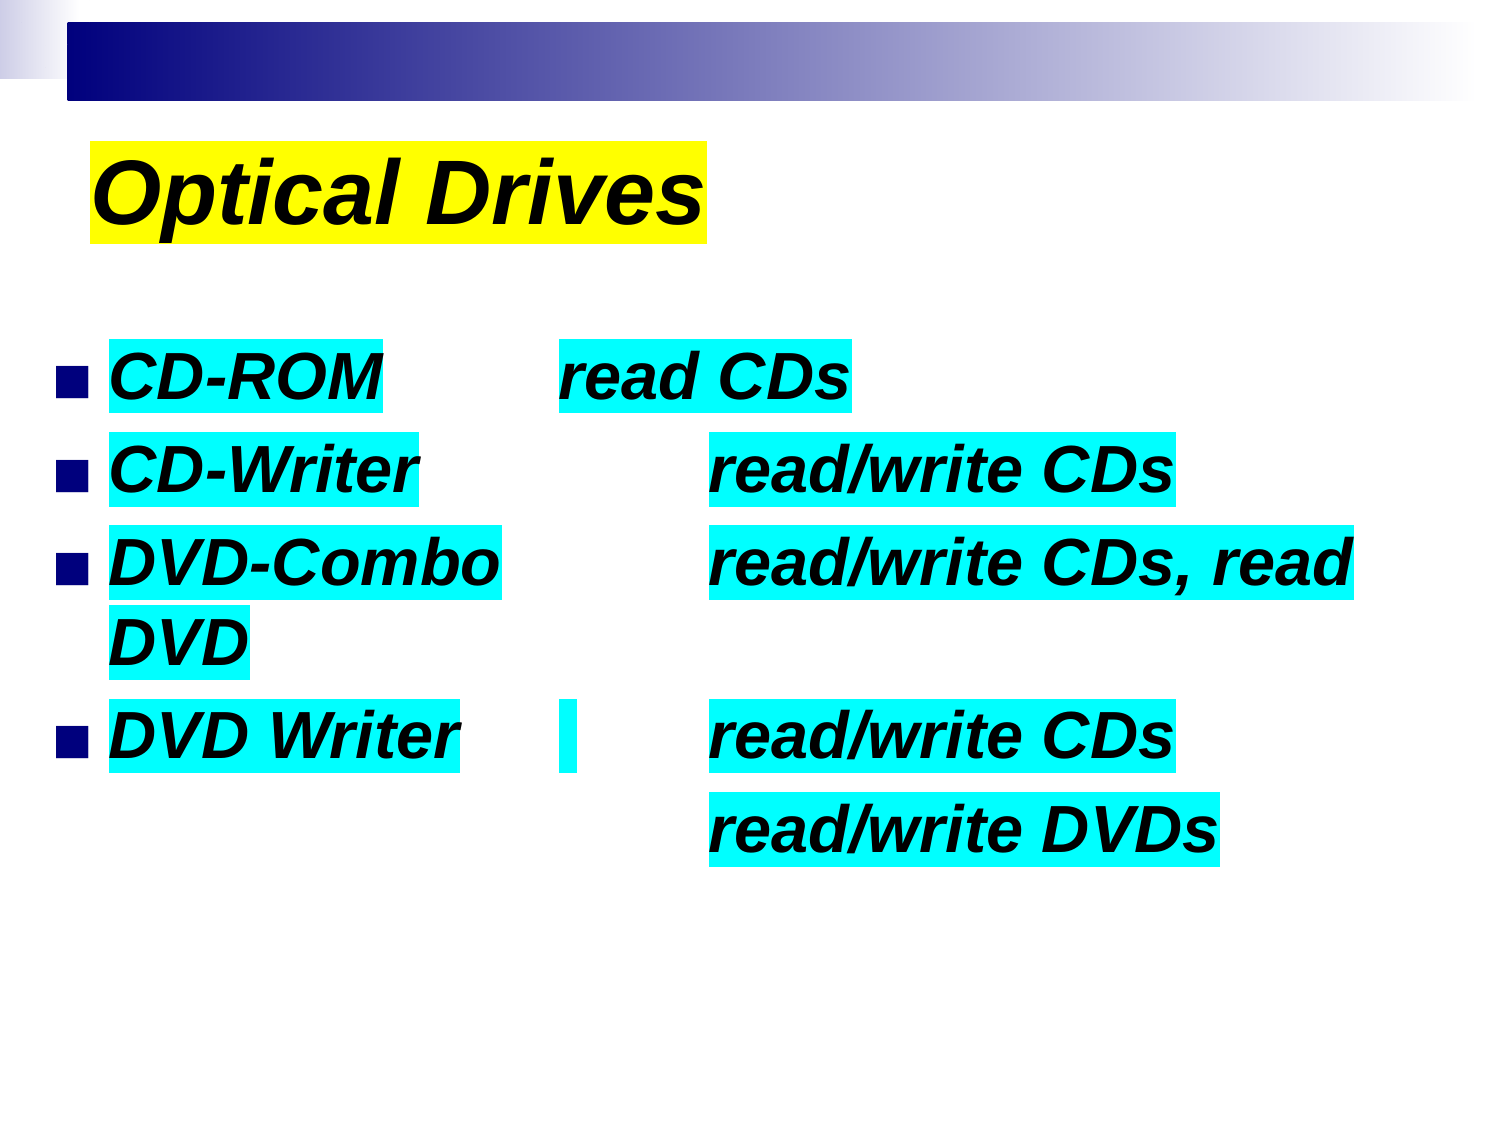

# Optical Drives
CD-ROM		read CDs
CD-Writer		read/write CDs
DVD-Combo		read/write CDs, read DVD
DVD Writer	 	read/write CDs
					read/write DVDs